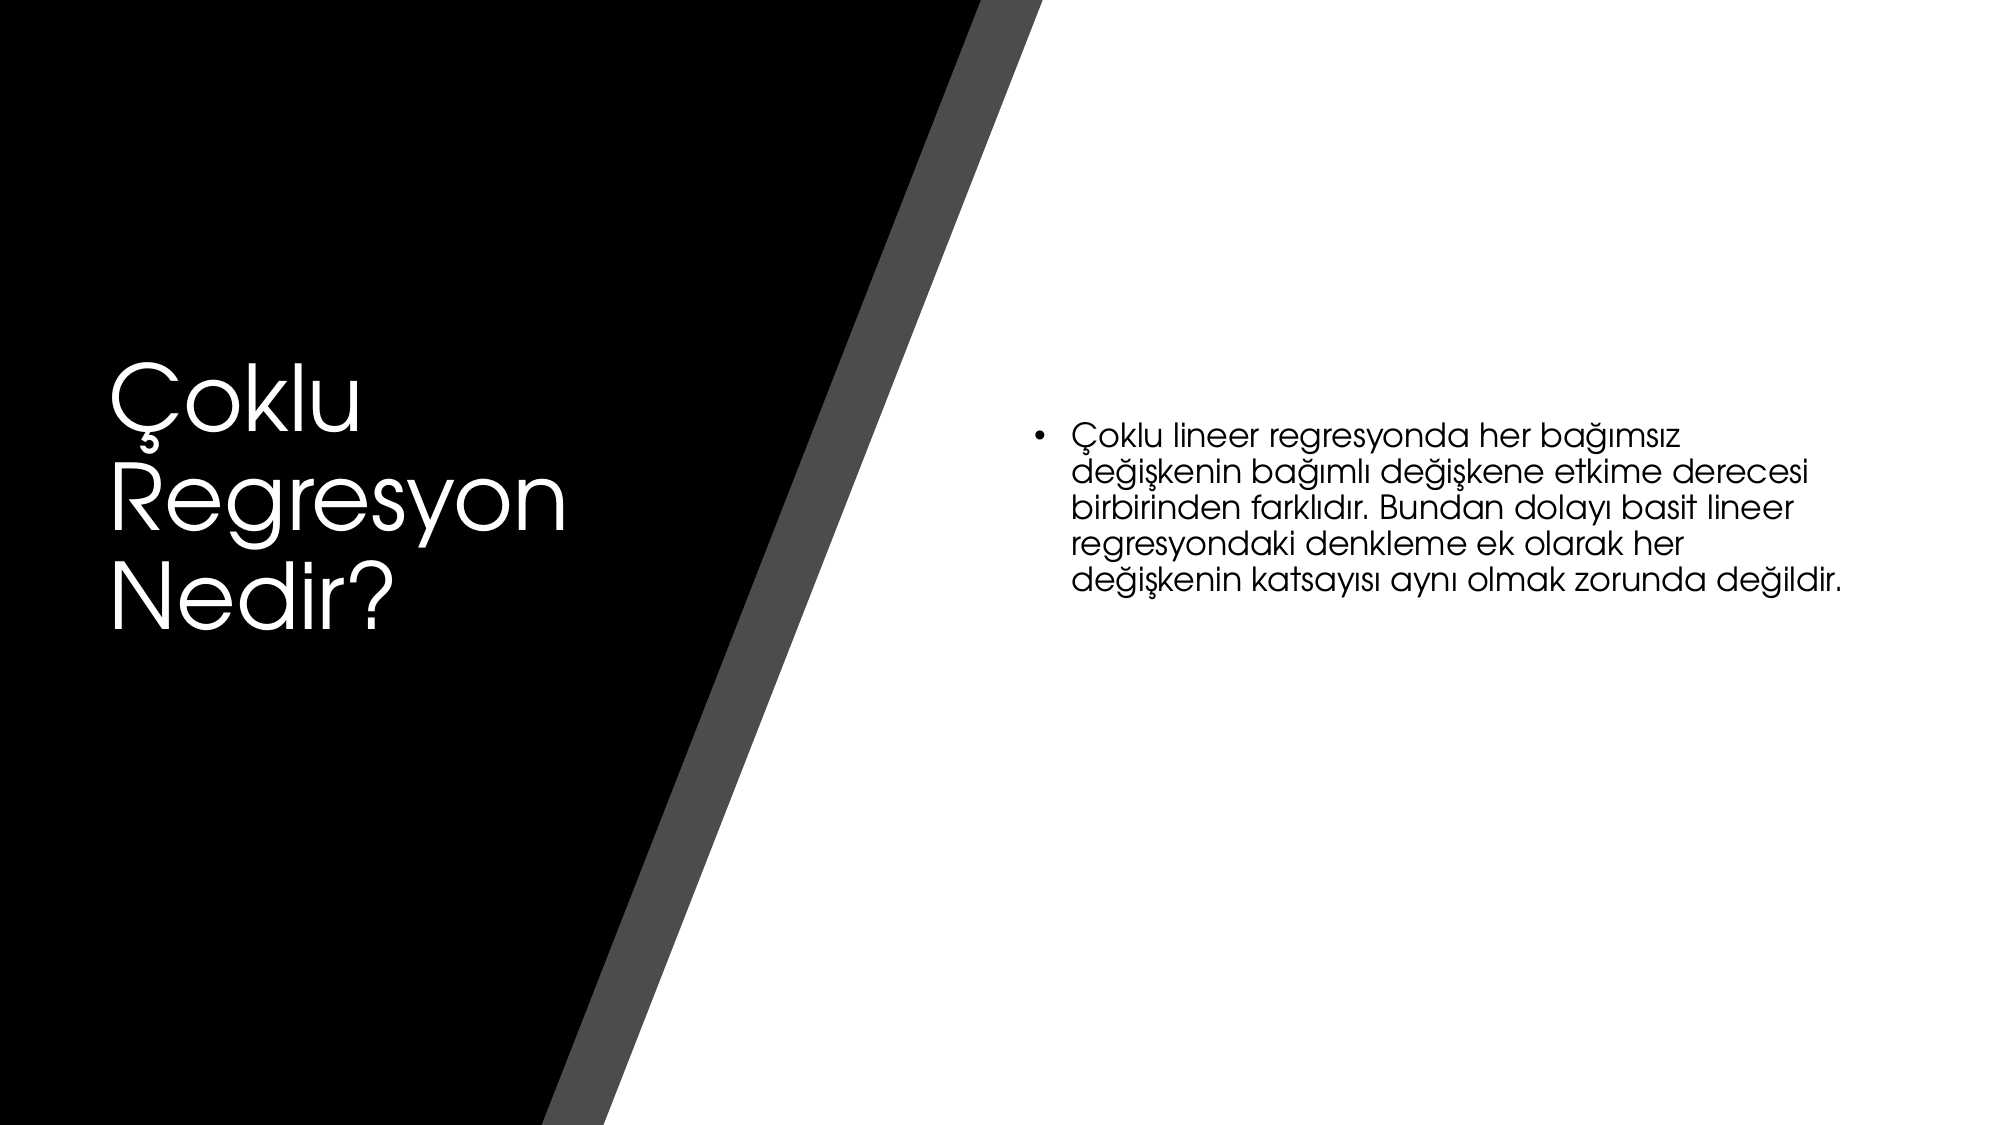

Çoklu lineer regresyonda her bağımsız değişkenin bağımlı değişkene etkime derecesi birbirinden farklıdır. Bundan dolayı basit lineer regresyondaki denkleme ek olarak her değişkenin katsayısı aynı olmak zorunda değildir.

# Çoklu Regresyon Nedir?